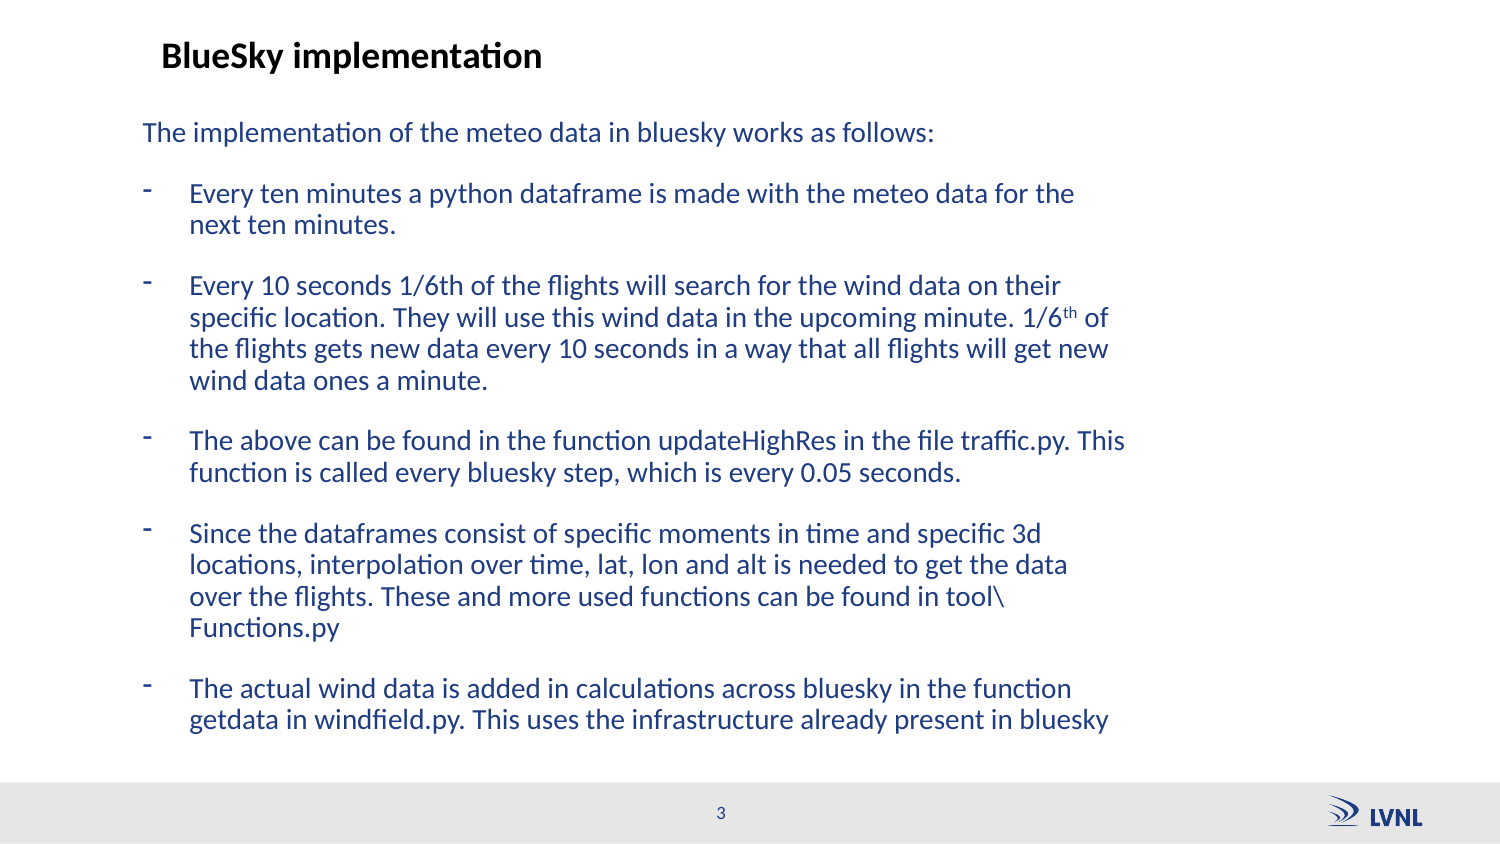

BlueSky implementation
The implementation of the meteo data in bluesky works as follows:
Every ten minutes a python dataframe is made with the meteo data for the next ten minutes.
Every 10 seconds 1/6th of the flights will search for the wind data on their specific location. They will use this wind data in the upcoming minute. 1/6th of the flights gets new data every 10 seconds in a way that all flights will get new wind data ones a minute.
The above can be found in the function updateHighRes in the file traffic.py. This function is called every bluesky step, which is every 0.05 seconds.
Since the dataframes consist of specific moments in time and specific 3d locations, interpolation over time, lat, lon and alt is needed to get the data over the flights. These and more used functions can be found in tool\Functions.py
The actual wind data is added in calculations across bluesky in the function getdata in windfield.py. This uses the infrastructure already present in bluesky

3